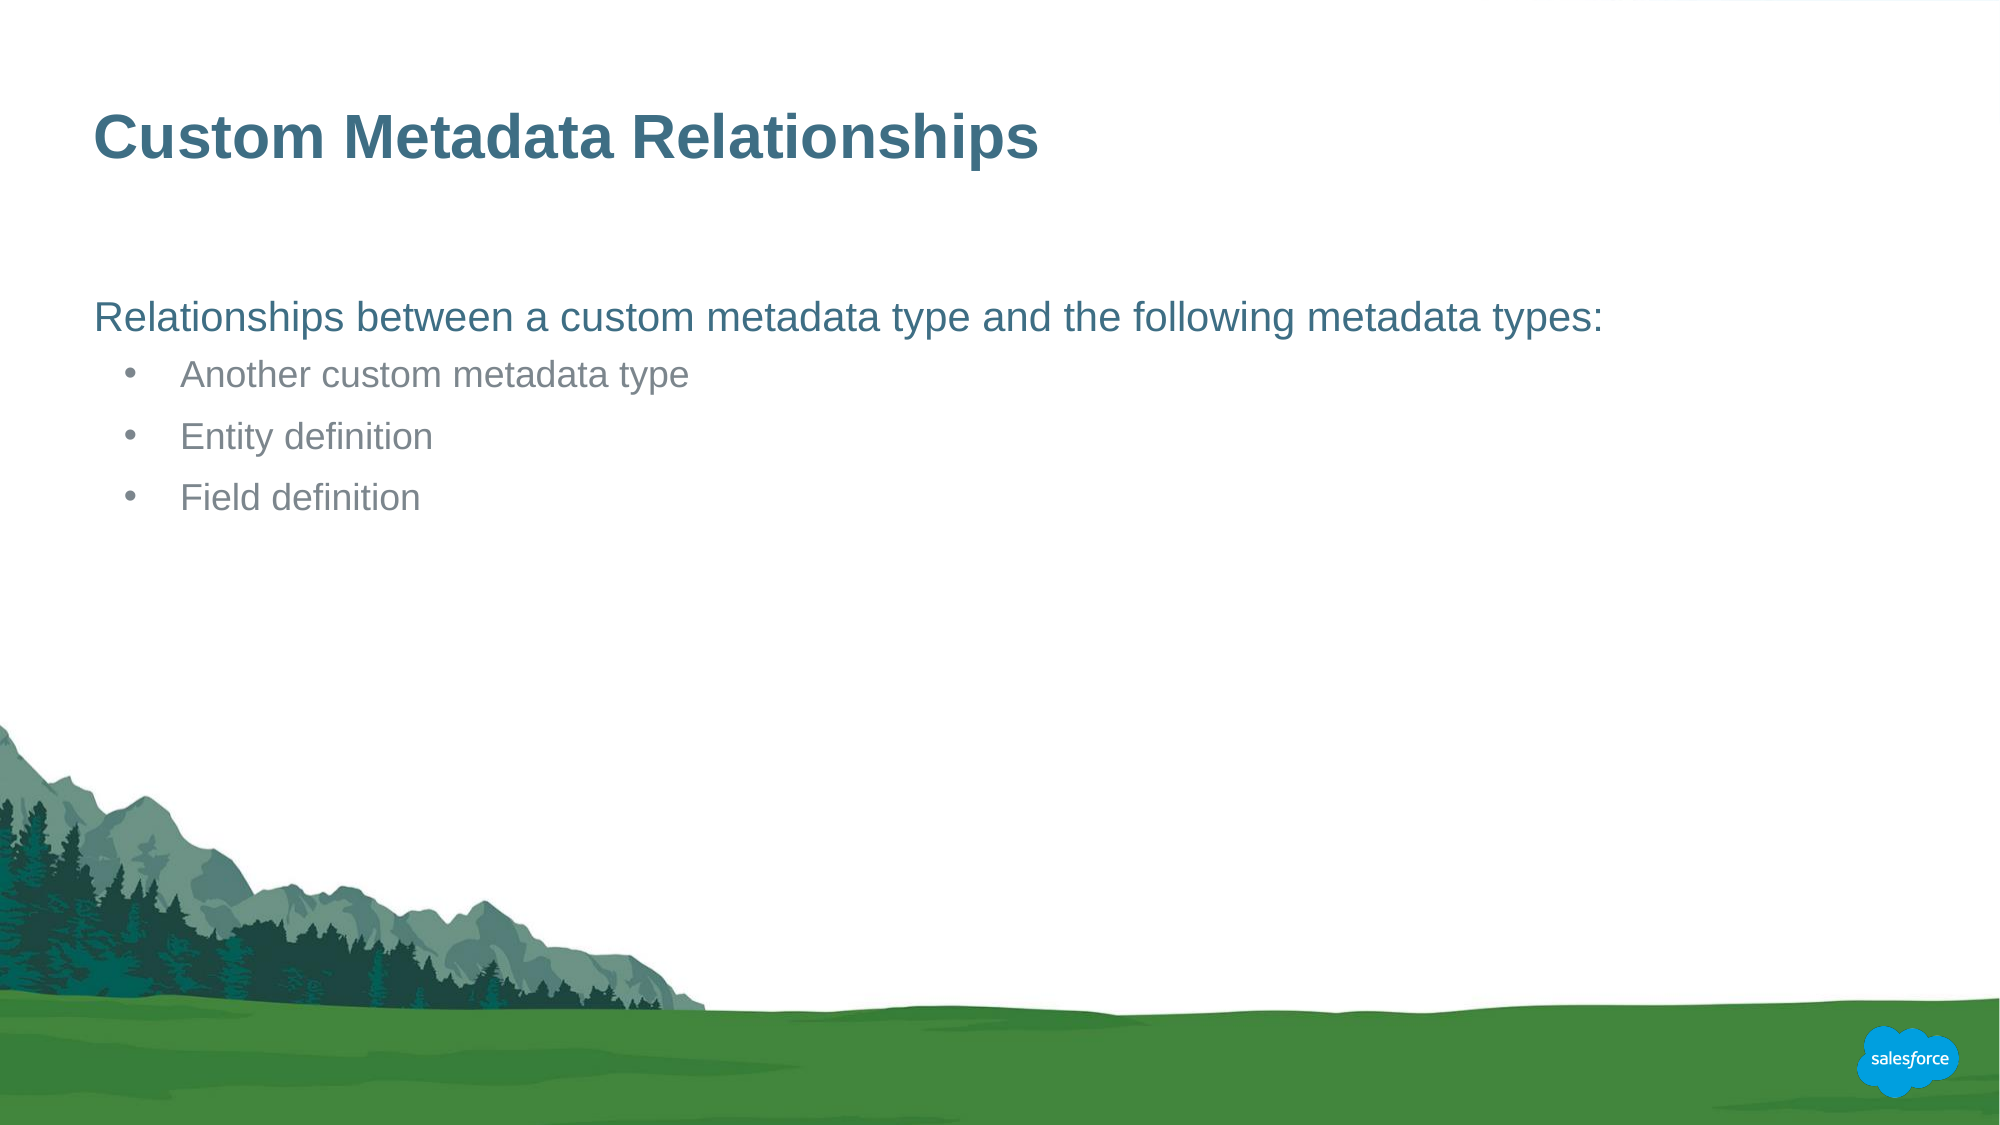

# Custom Metadata Relationships
Relationships between a custom metadata type and the following metadata types:
Another custom metadata type
Entity definition
Field definition